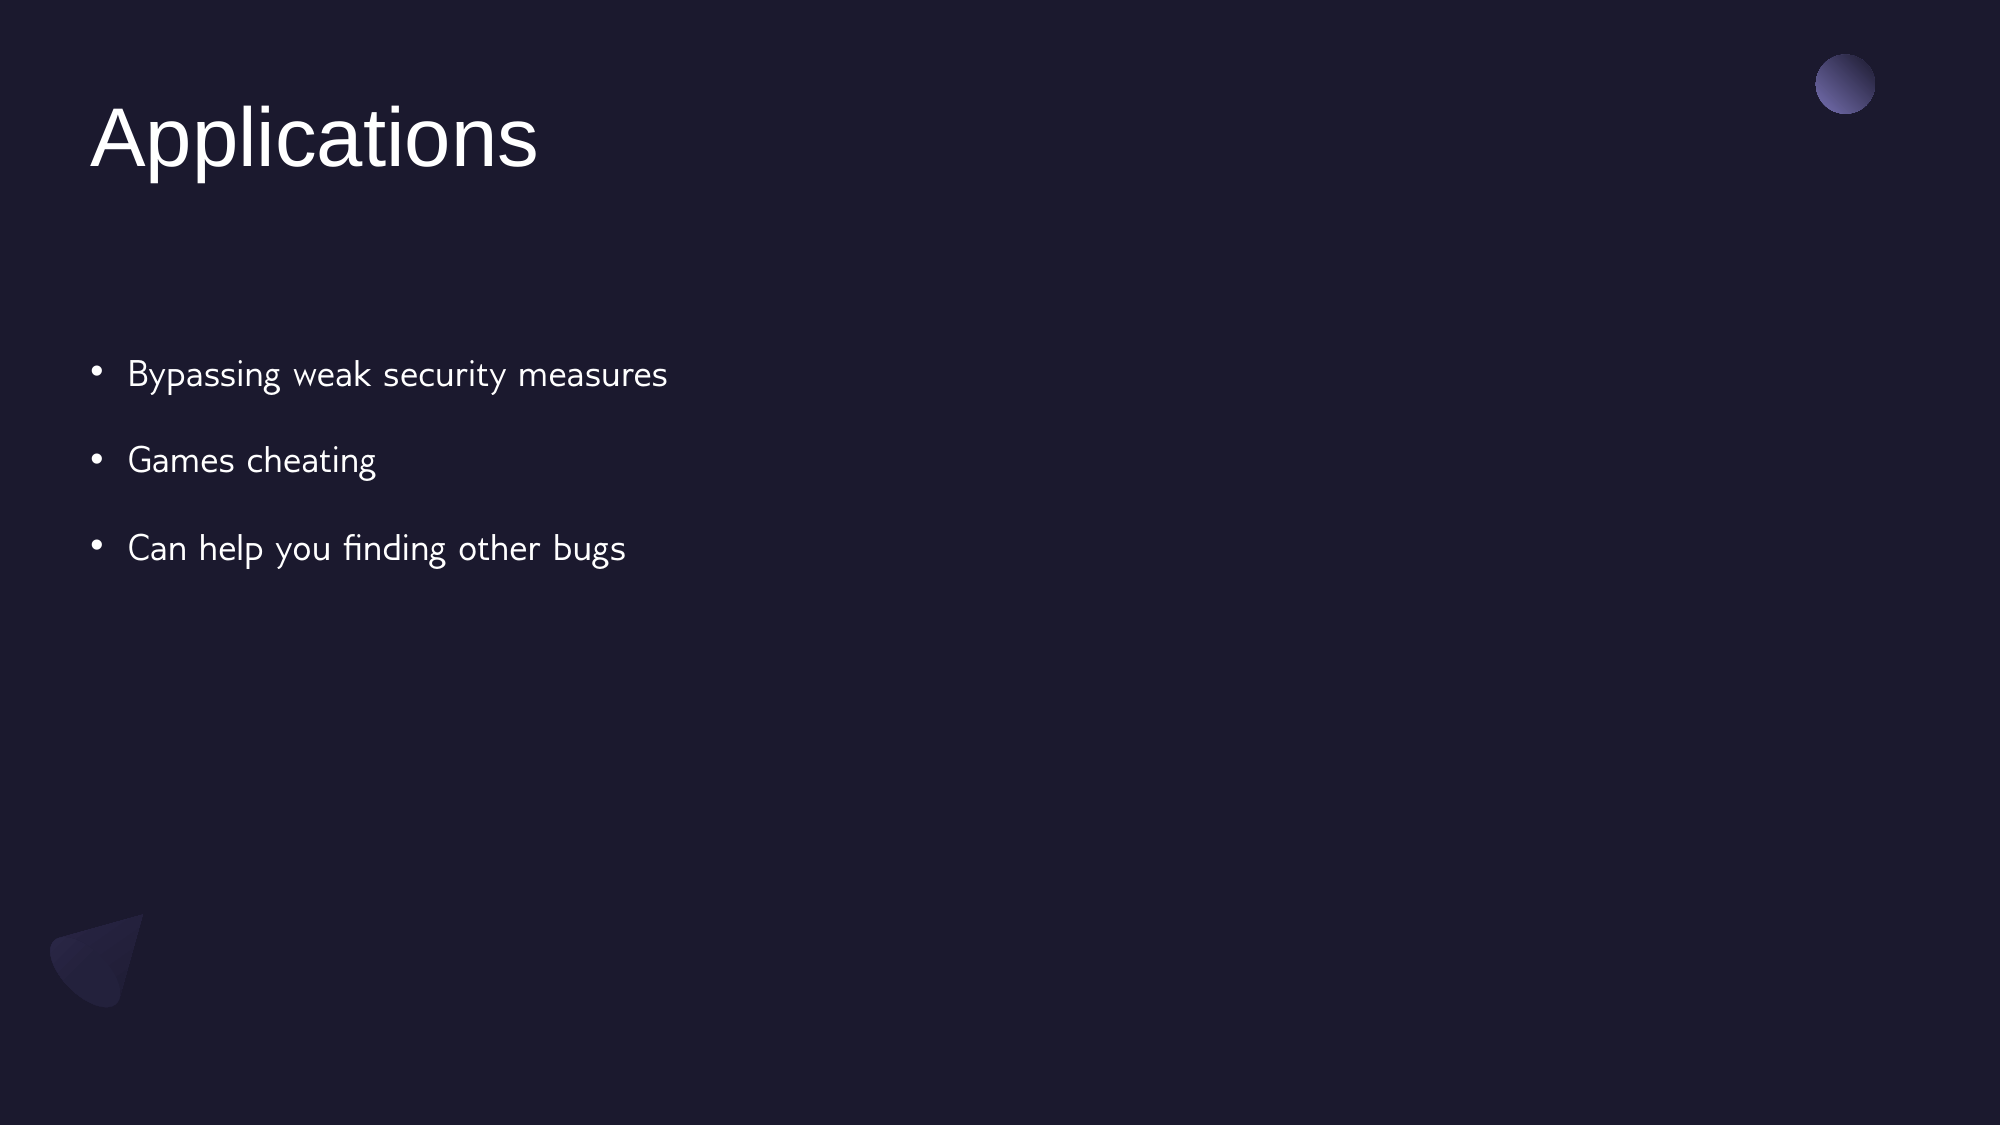

# Applications
Bypassing weak security measures
Games cheating
Can help you finding other bugs